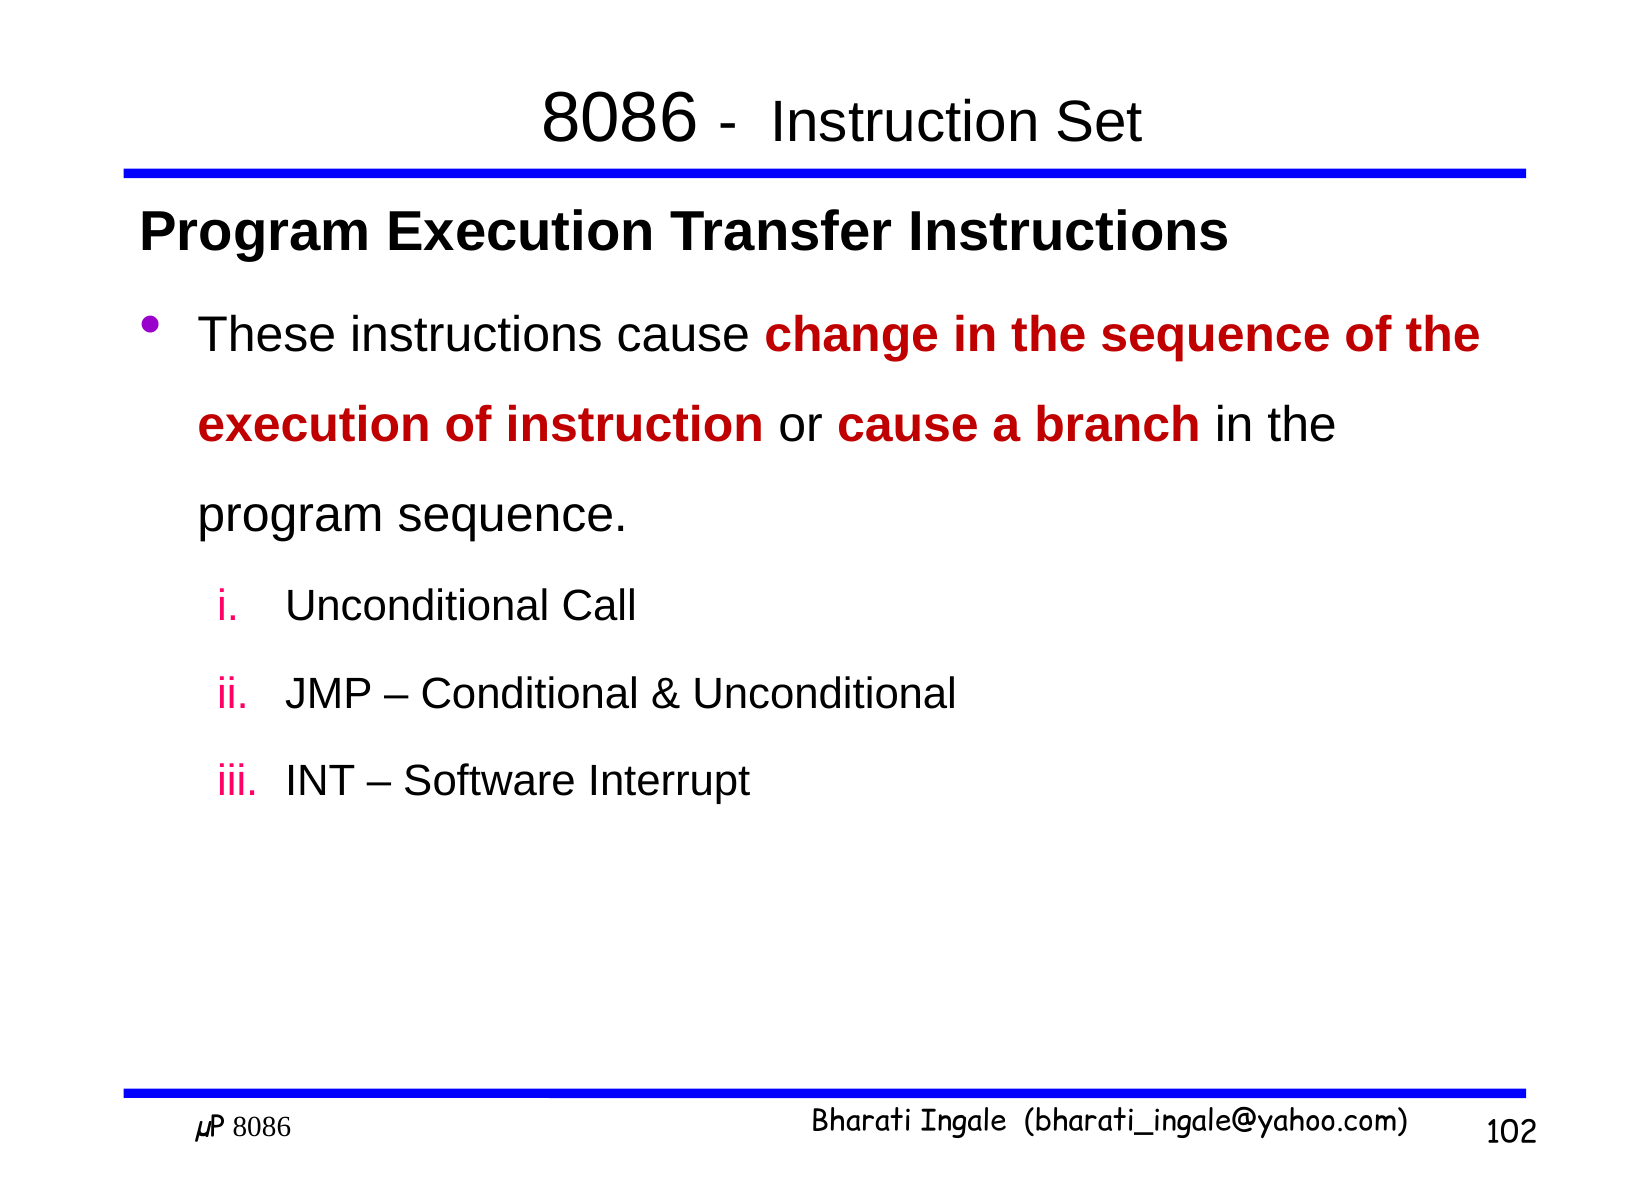

# 8086 -  Instruction Set
Program Execution Transfer Instructions
These instructions cause change in the sequence of the execution of instruction or cause a branch in the program sequence.
Unconditional Call
JMP – Conditional & Unconditional
INT – Software Interrupt
102